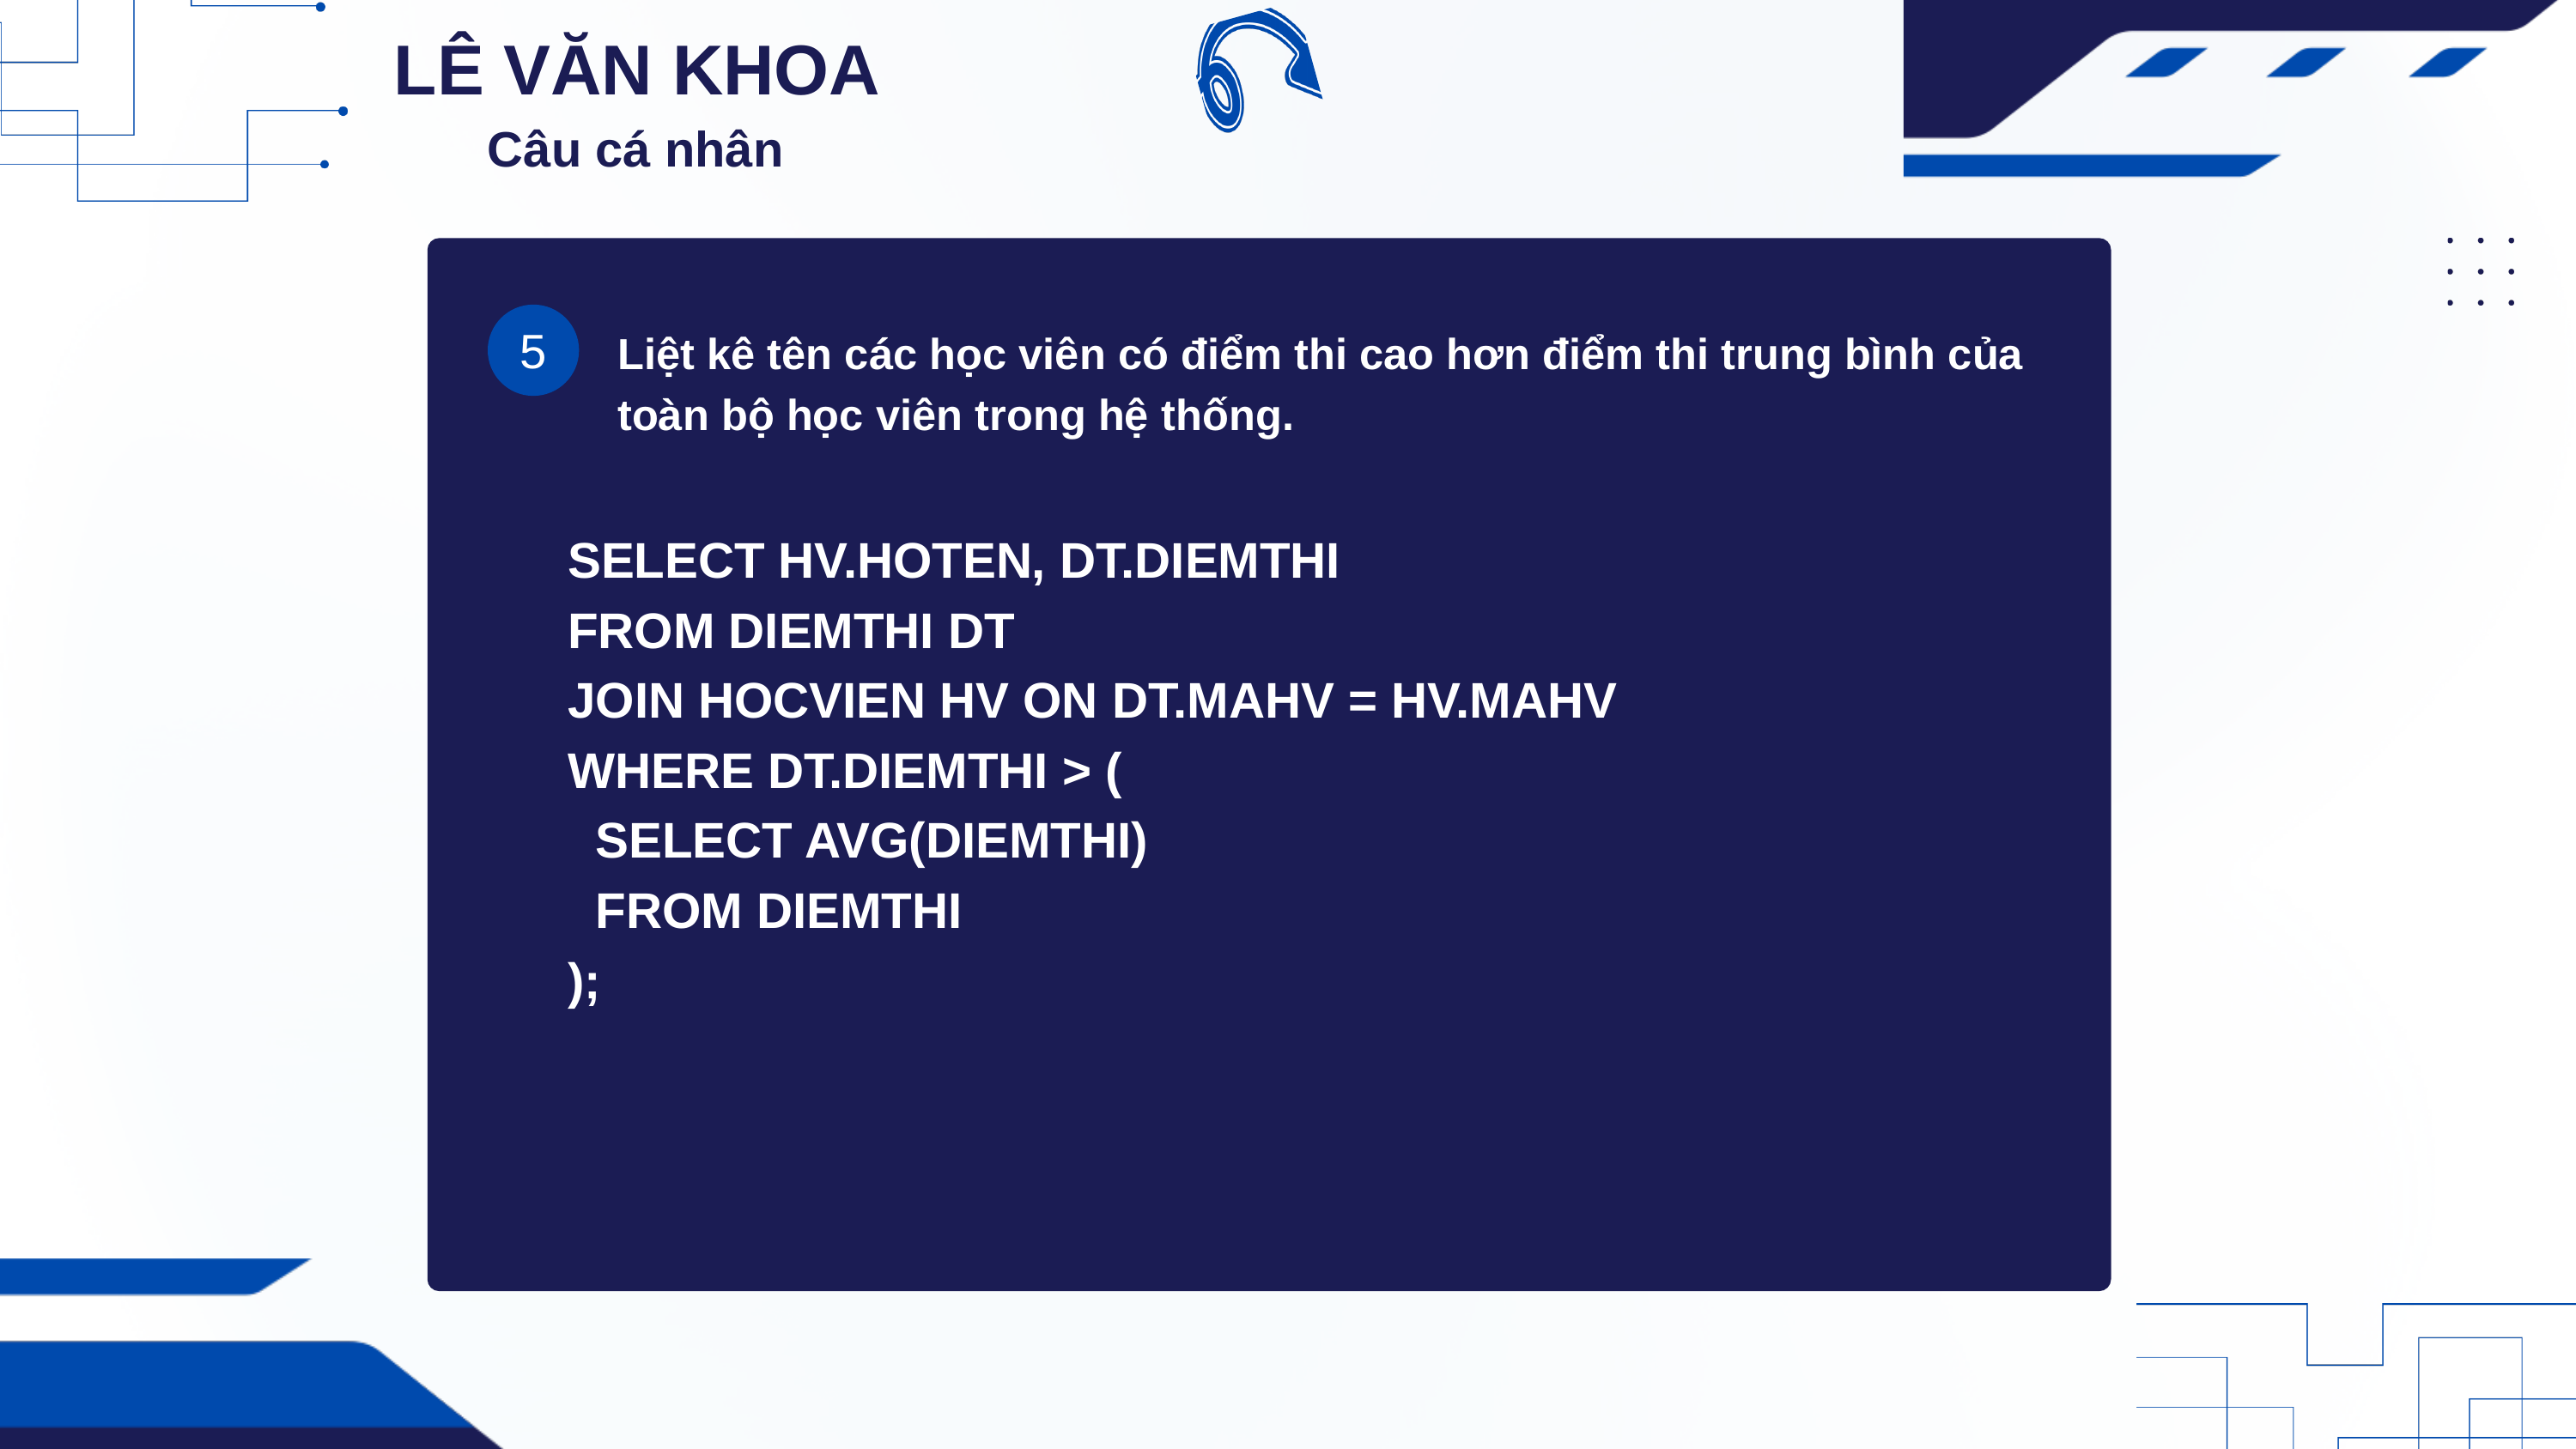

LÊ VĂN KHOA

Câu cá nhân

5
Liệt kê tên các học viên có điểm thi cao hơn điểm thi trung bình của toàn bộ học viên trong hệ thống.
SELECT HV.HOTEN, DT.DIEMTHI
FROM DIEMTHI DT
JOIN HOCVIEN HV ON DT.MAHV = HV.MAHV
WHERE DT.DIEMTHI > (
  SELECT AVG(DIEMTHI)
  FROM DIEMTHI
);